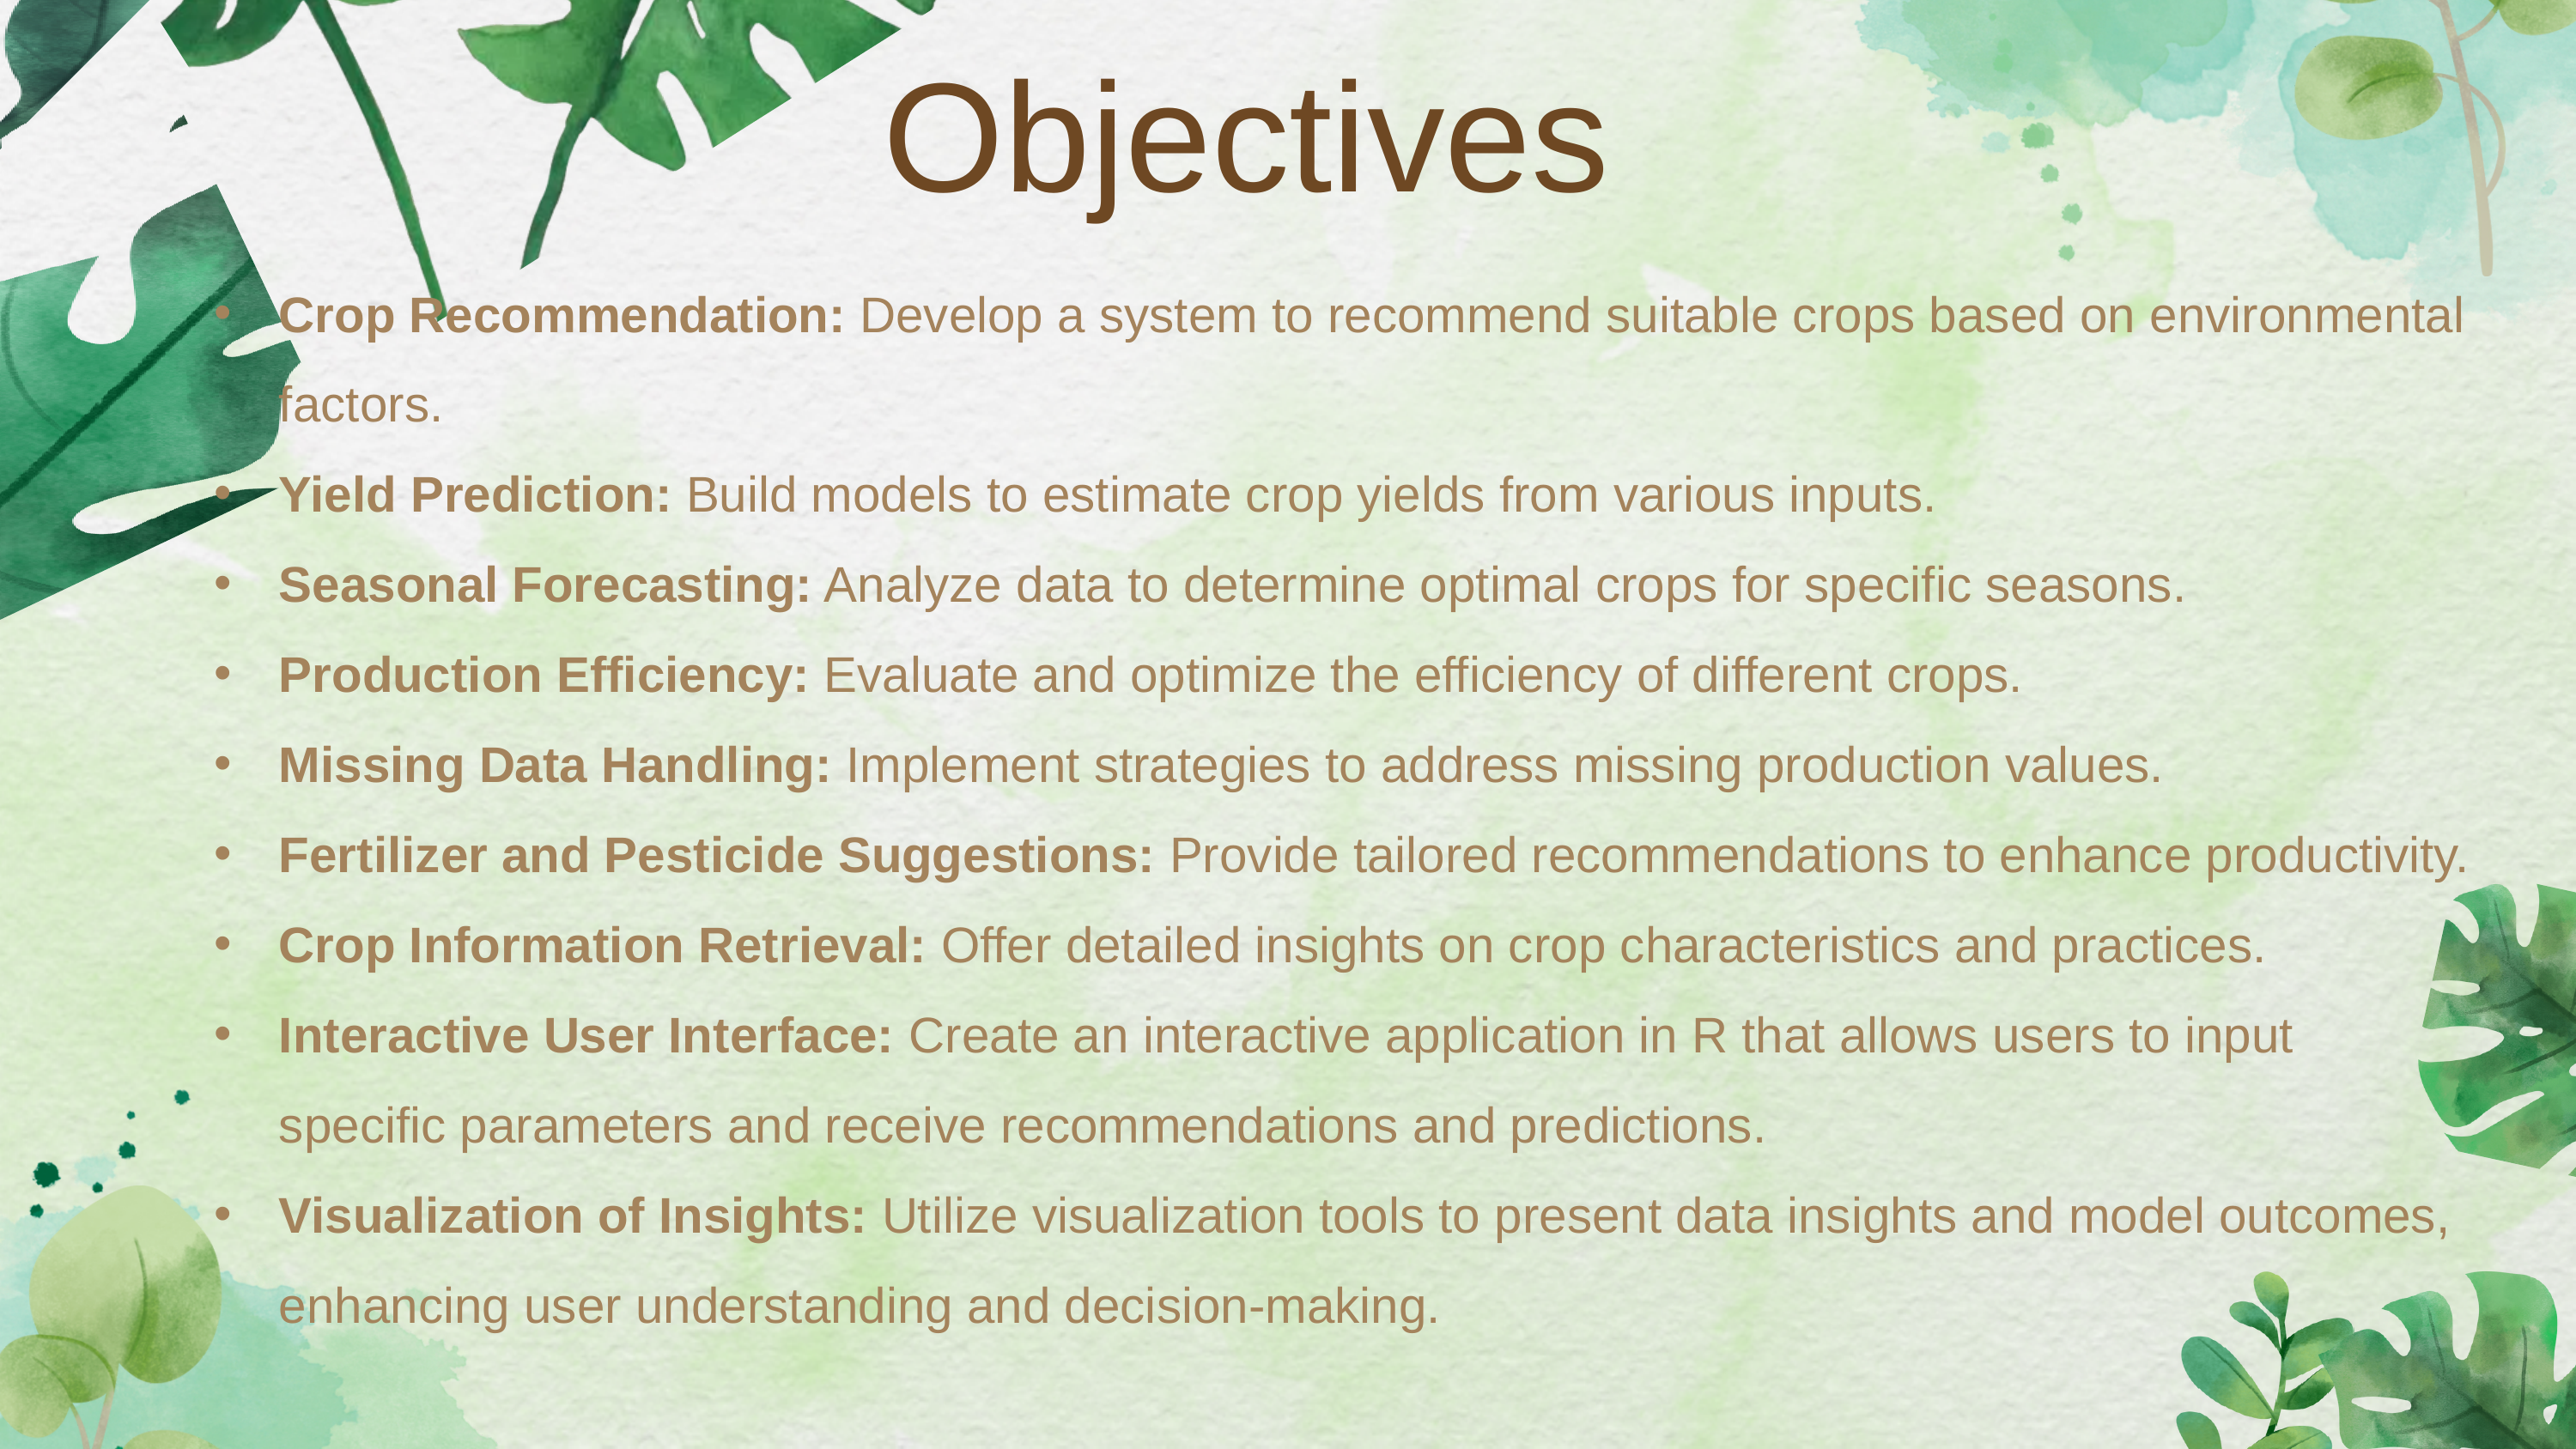

Objectives

Crop Recommendation: Develop a system to recommend suitable crops based on environmental factors.
Yield Prediction: Build models to estimate crop yields from various inputs.
Seasonal Forecasting: Analyze data to determine optimal crops for specific seasons.
Production Efficiency: Evaluate and optimize the efficiency of different crops.
Missing Data Handling: Implement strategies to address missing production values.
Fertilizer and Pesticide Suggestions: Provide tailored recommendations to enhance productivity.
Crop Information Retrieval: Offer detailed insights on crop characteristics and practices.
Interactive User Interface: Create an interactive application in R that allows users to input specific parameters and receive recommendations and predictions.
Visualization of Insights: Utilize visualization tools to present data insights and model outcomes, enhancing user understanding and decision-making.